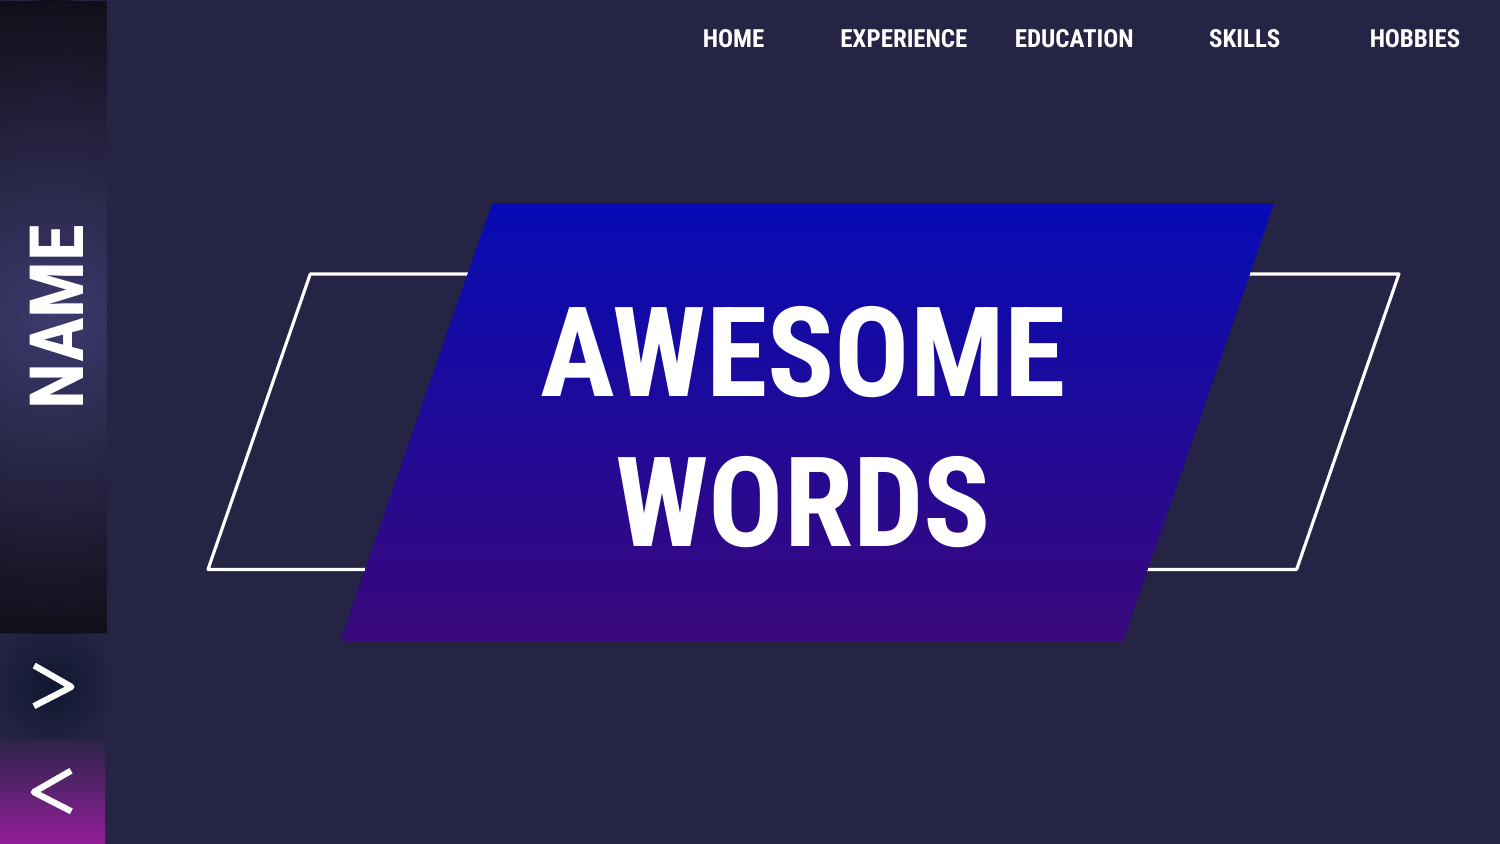

HOME
EXPERIENCE
EDUCATION
SKILLS
HOBBIES

NAME
# AWESOME WORDS